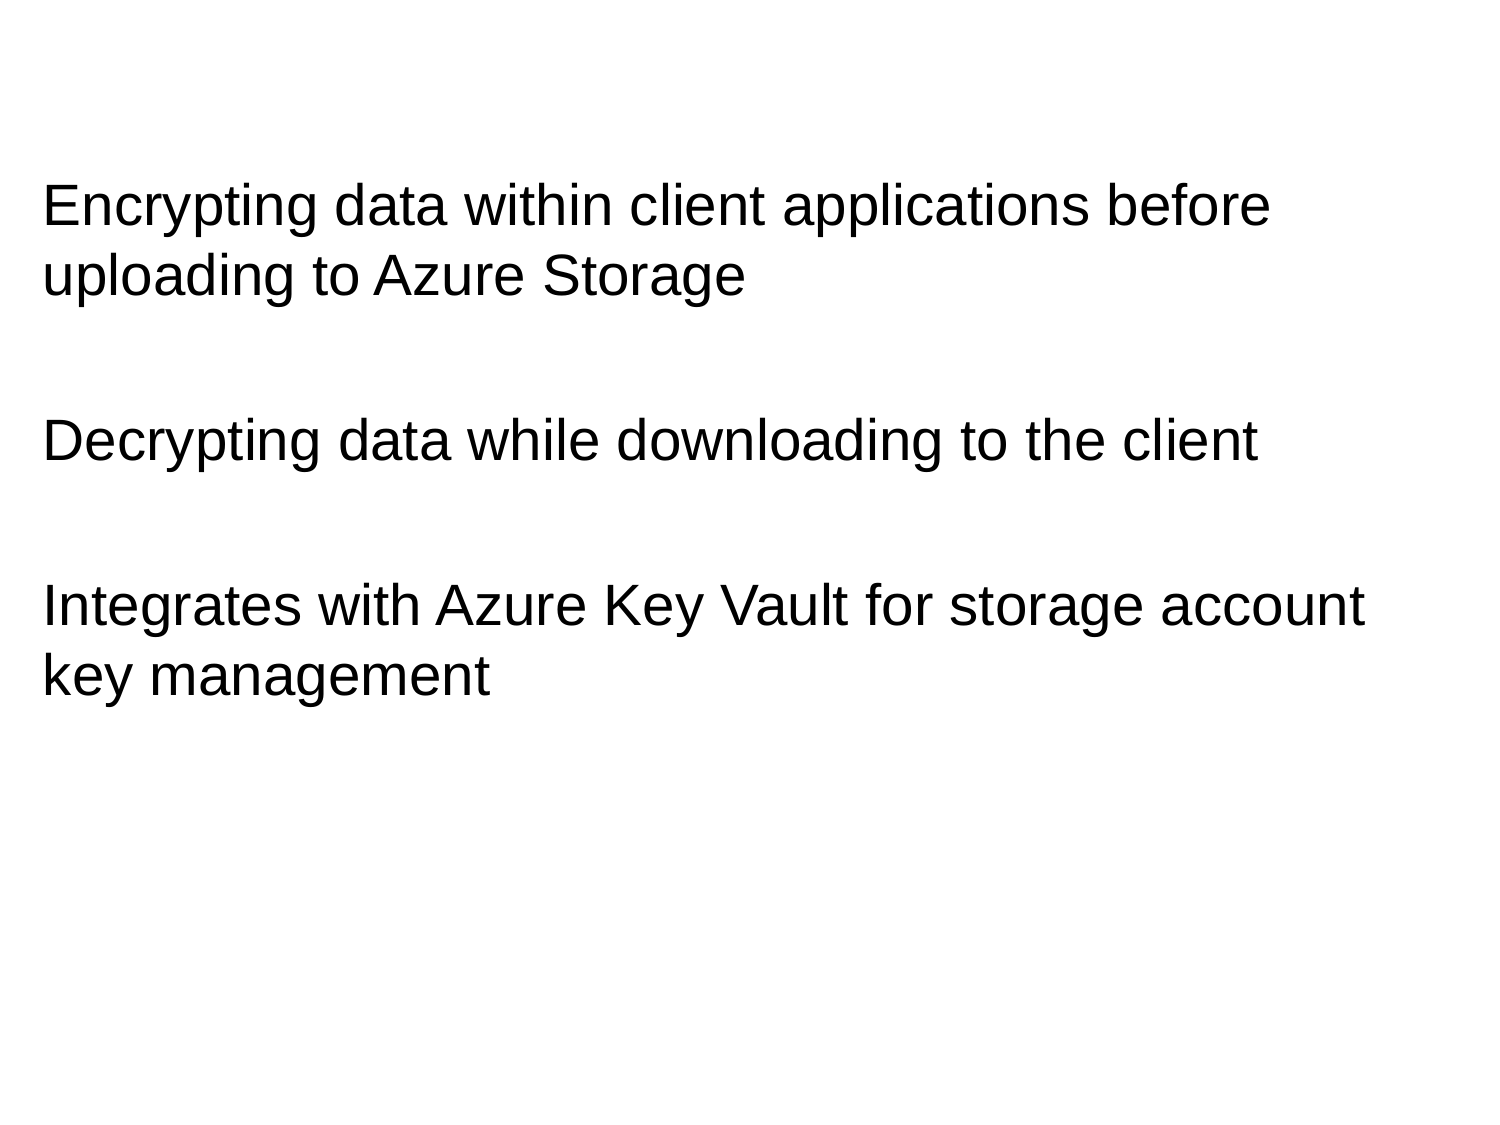

# Azure Storage Client Library
Encrypting data within client applications before uploading to Azure Storage

Decrypting data while downloading to the client

Integrates with Azure Key Vault for storage account key management